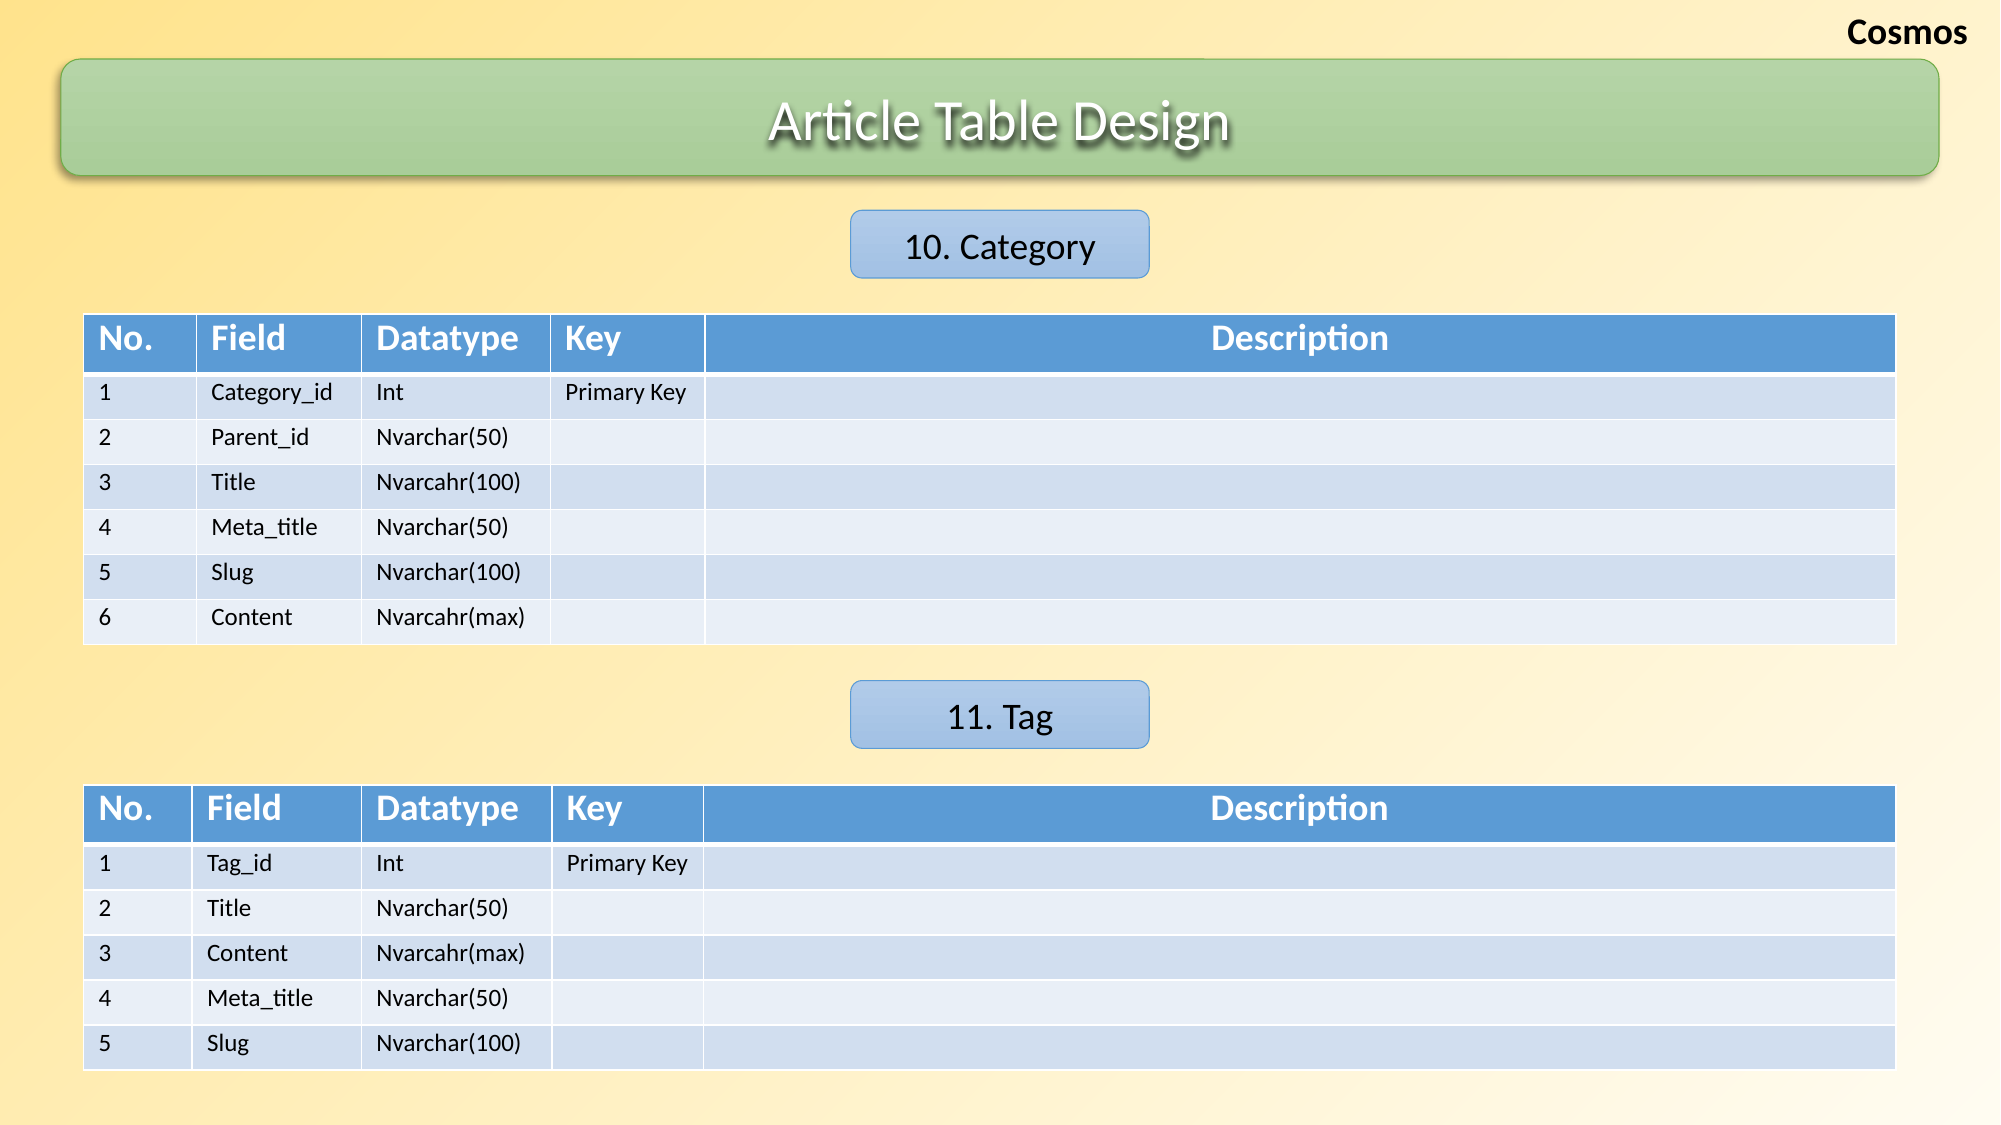

Cosmos

Article Table Design
10. Category
| No. | Field | Datatype | Key | Description |
| --- | --- | --- | --- | --- |
| 1 | Category\_id | Int | Primary Key |  |
| 2 | Parent\_id | Nvarchar(50) |  |  |
| 3 | Title | Nvarcahr(100) |  |  |
| 4 | Meta\_title | Nvarchar(50) |  |  |
| 5 | Slug | Nvarchar(100) |  |  |
| 6 | Content | Nvarcahr(max) |  |  |
11. Tag
| No. | Field | Datatype | Key | Description |
| --- | --- | --- | --- | --- |
| 1 | Tag\_id | Int | Primary Key |  |
| 2 | Title | Nvarchar(50) |  |  |
| 3 | Content | Nvarcahr(max) |  |  |
| 4 | Meta\_title | Nvarchar(50) |  |  |
| 5 | Slug | Nvarchar(100) |  |  |